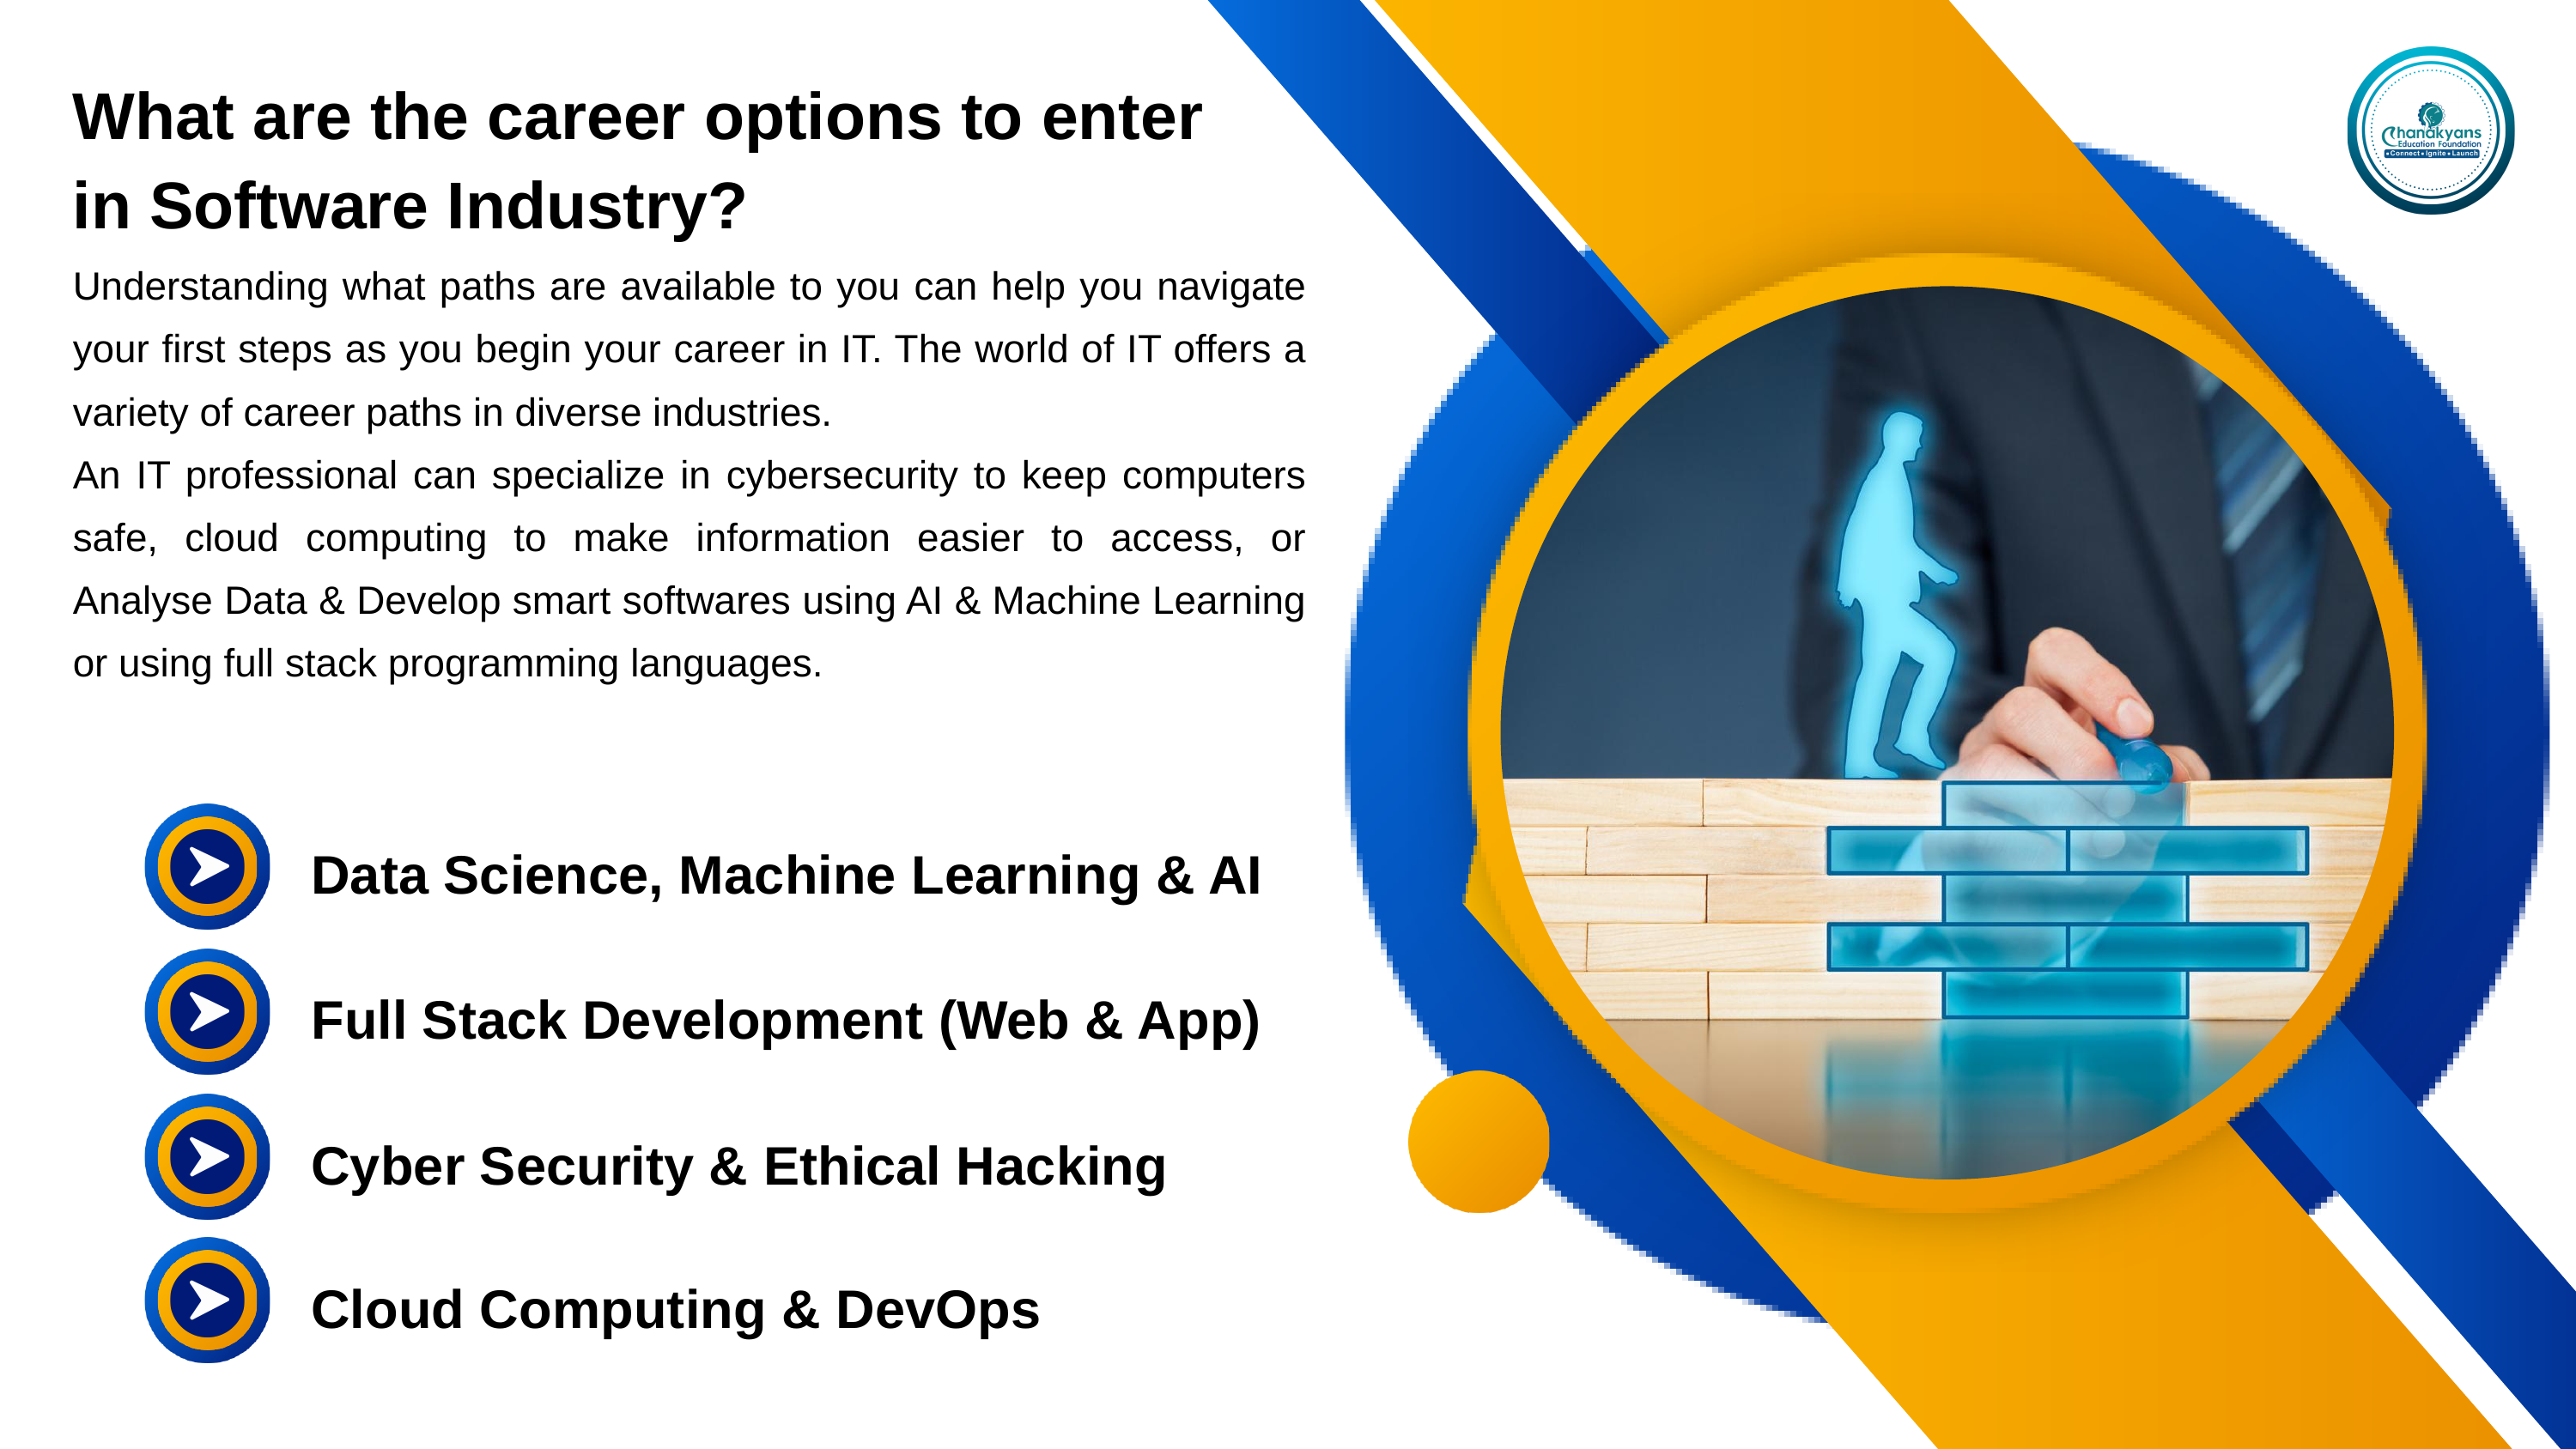

What are the career options to enter in Software Industry?

Understanding what paths are available to you can help you navigate your first steps as you begin your career in IT. The world of IT offers a variety of career paths in diverse industries.
An IT professional can specialize in cybersecurity to keep computers safe, cloud computing to make information easier to access, or Analyse Data & Develop smart softwares using AI & Machine Learning or using full stack programming languages.

Data Science, Machine Learning & AI

Full Stack Development (Web & App)

Cyber Security & Ethical Hacking

Cloud Computing & DevOps